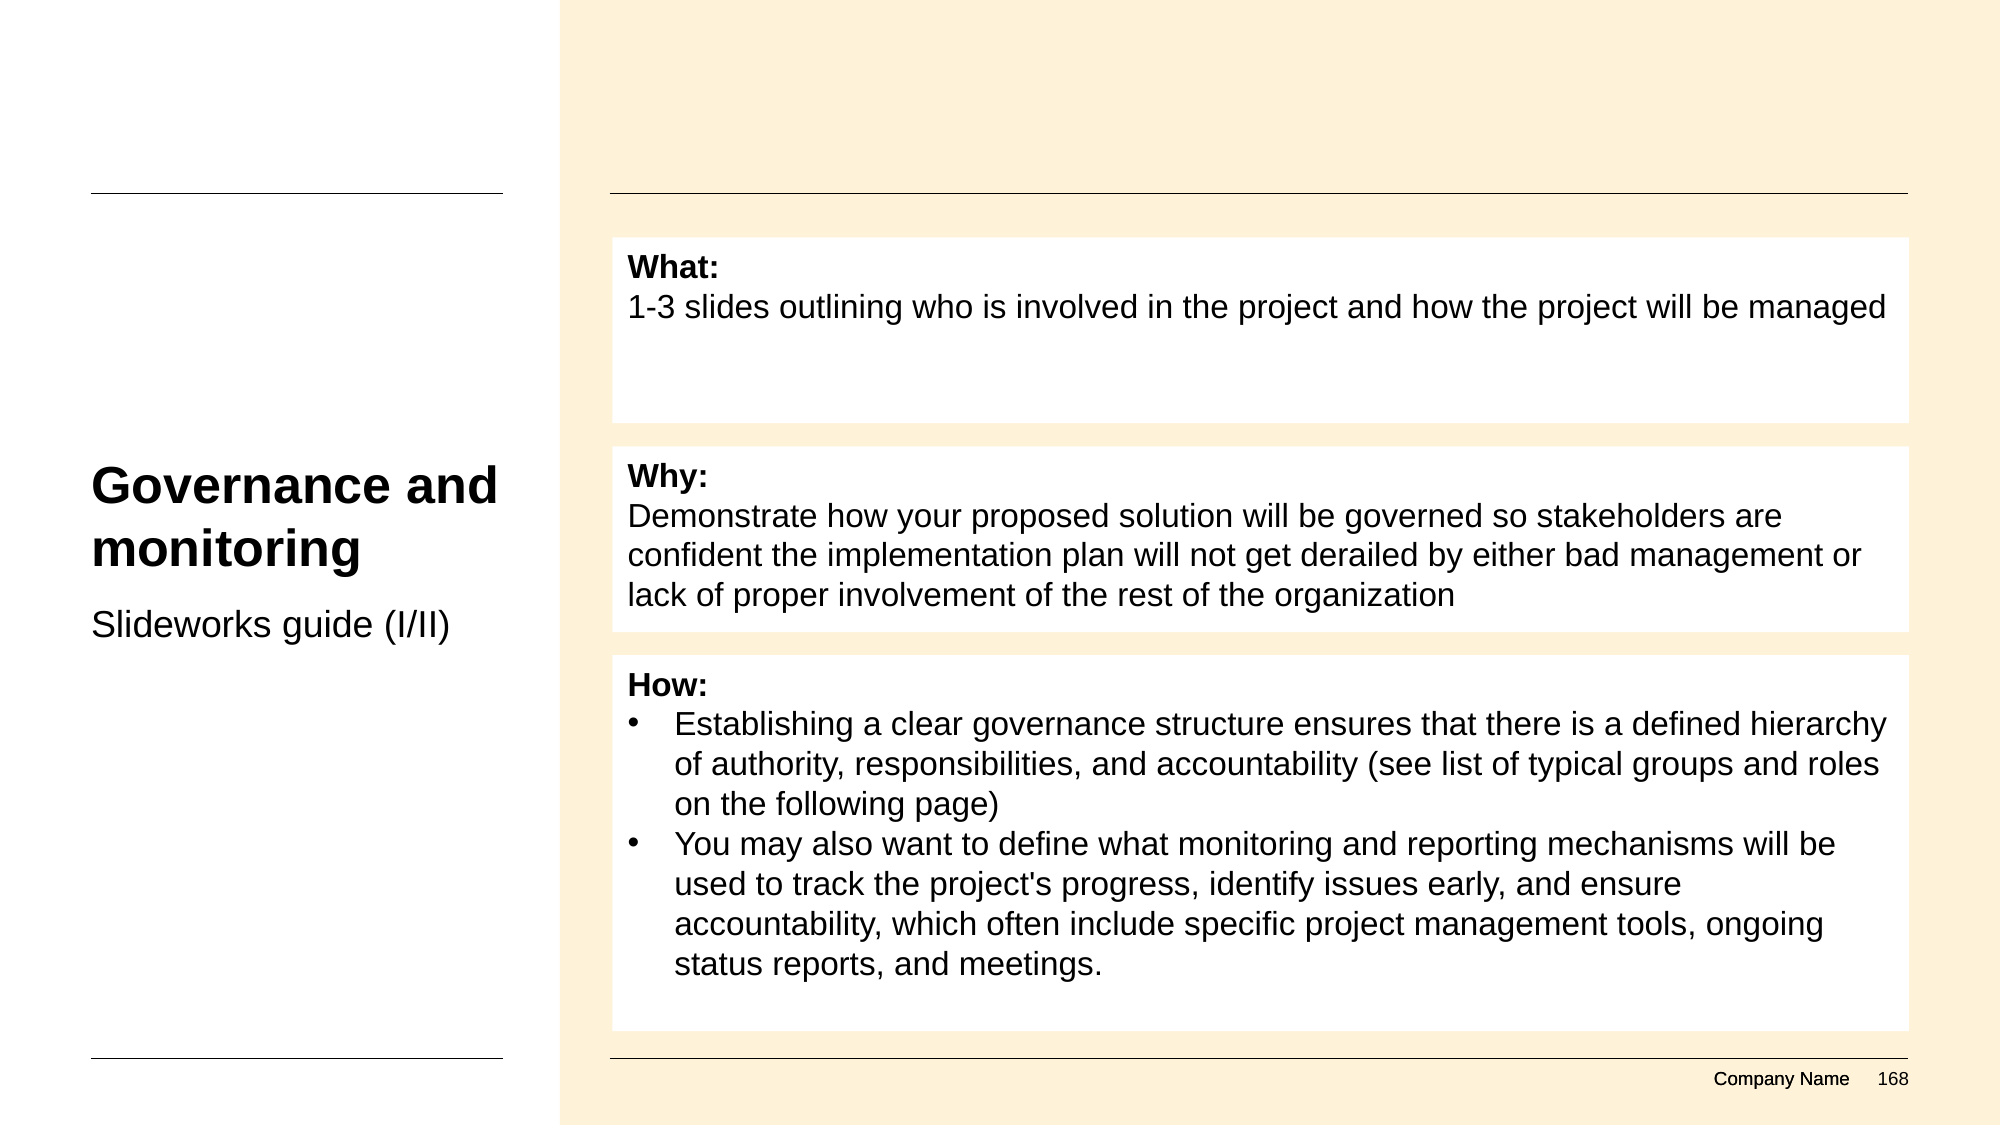

What:
1-3 slides outlining who is involved in the project and how the project will be managed
# Governance and monitoring
Why:
Demonstrate how your proposed solution will be governed so stakeholders are confident the implementation plan will not get derailed by either bad management or lack of proper involvement of the rest of the organization
Slideworks guide (I/II)
How:
Establishing a clear governance structure ensures that there is a defined hierarchy of authority, responsibilities, and accountability (see list of typical groups and roles on the following page)
You may also want to define what monitoring and reporting mechanisms will be used to track the project's progress, identify issues early, and ensure accountability, which often include specific project management tools, ongoing status reports, and meetings.